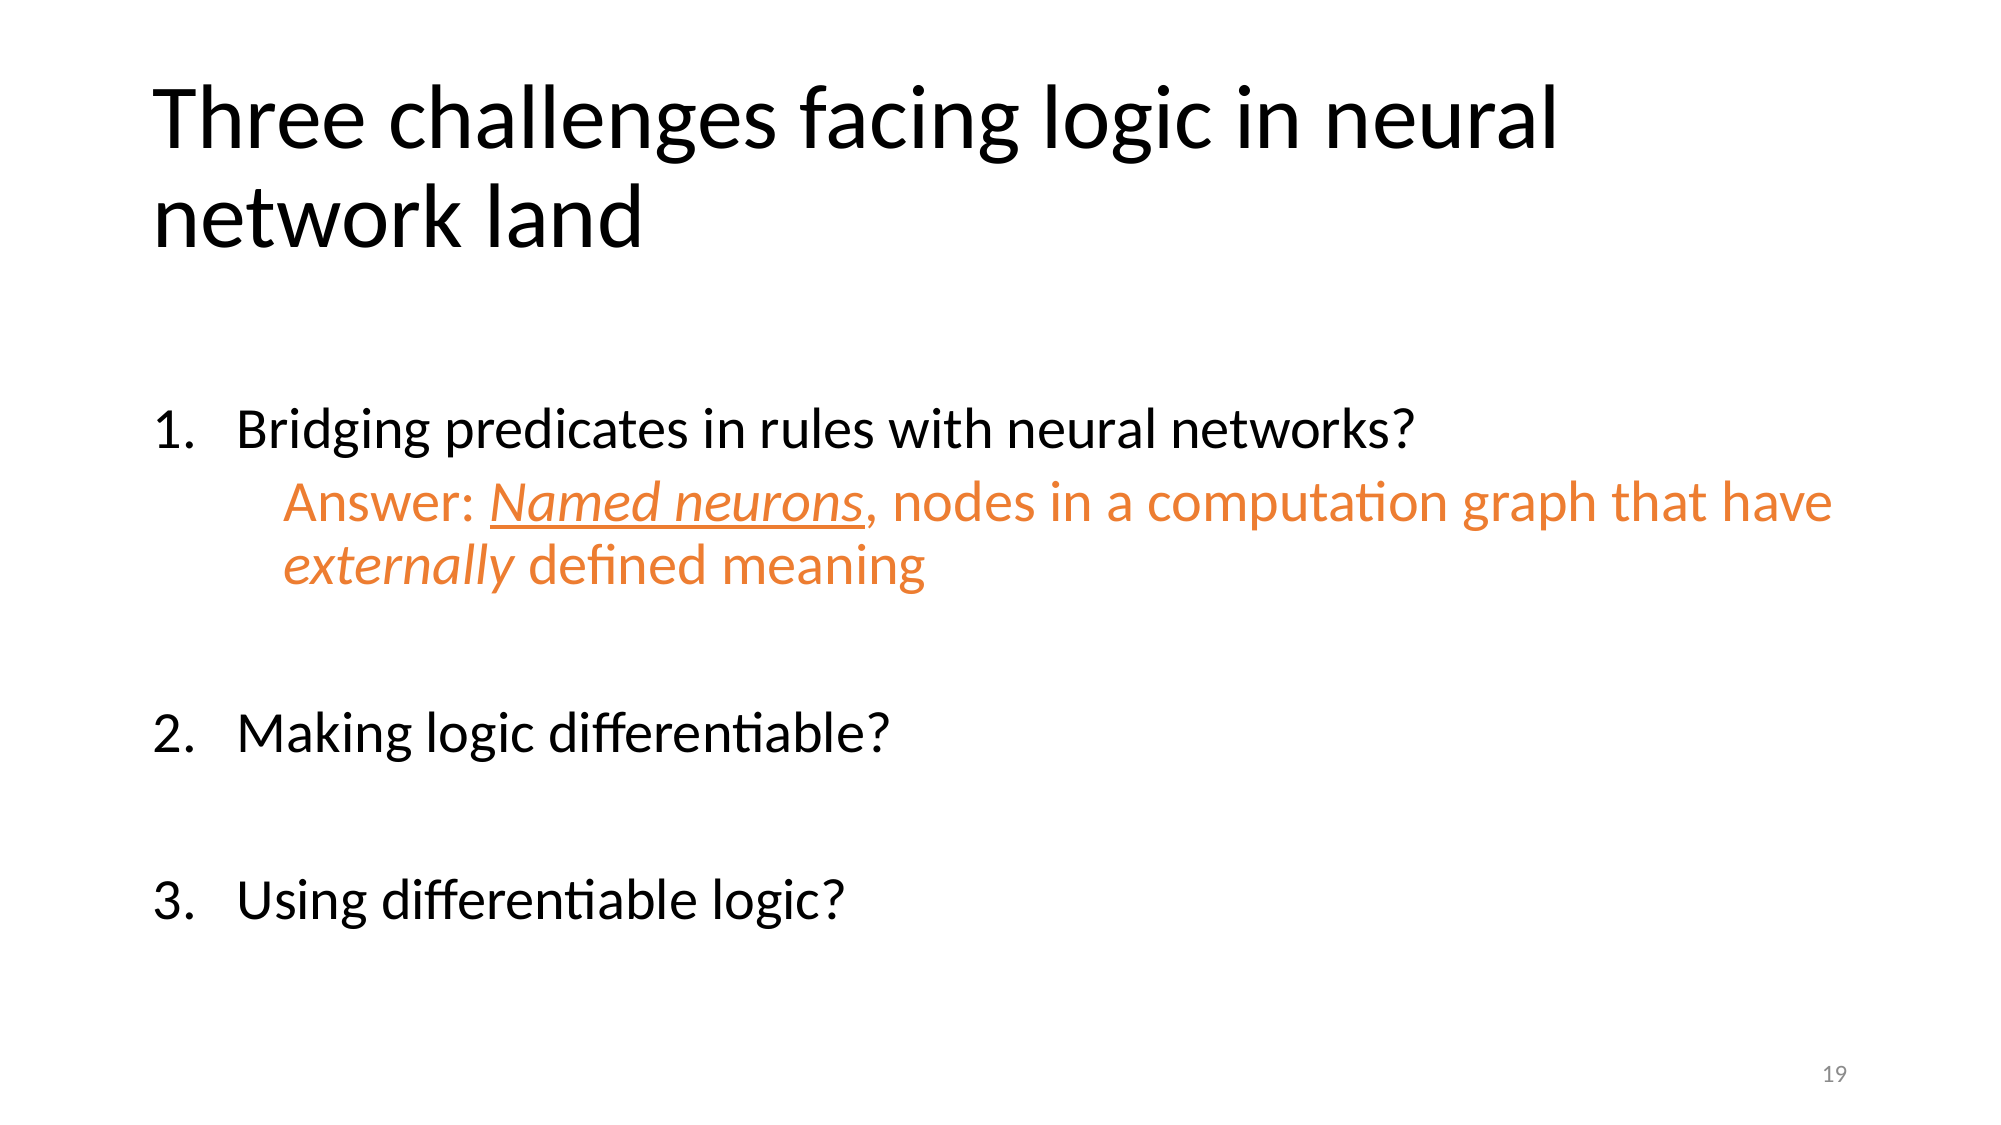

# Three challenges facing logic in neural network land

Bridging predicates in rules with neural networks?
Answer: Named neurons, nodes in a computation graph that have externally defined meaning

Making logic differentiable?

Using differentiable logic?
19